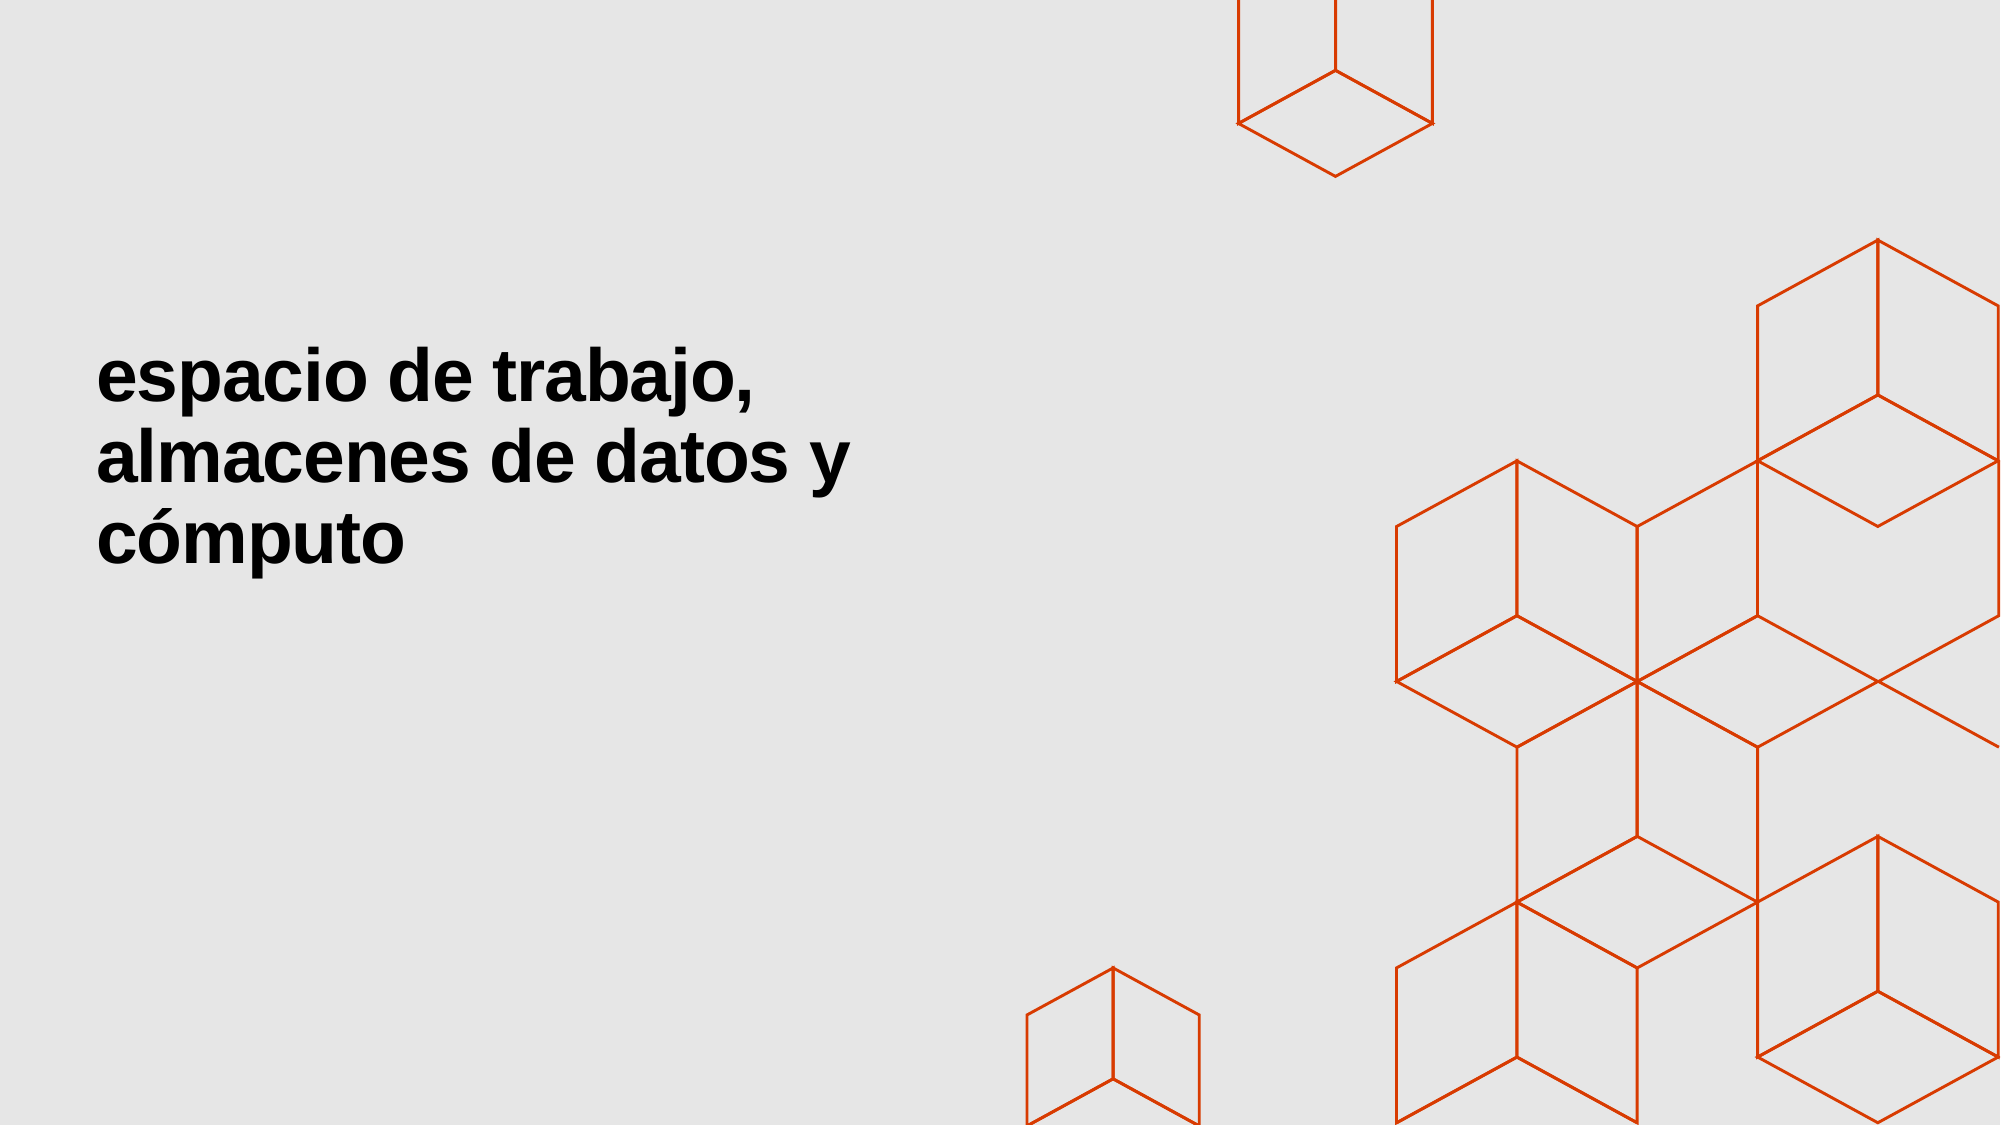

# espacio de trabajo, almacenes de datos y cómputo